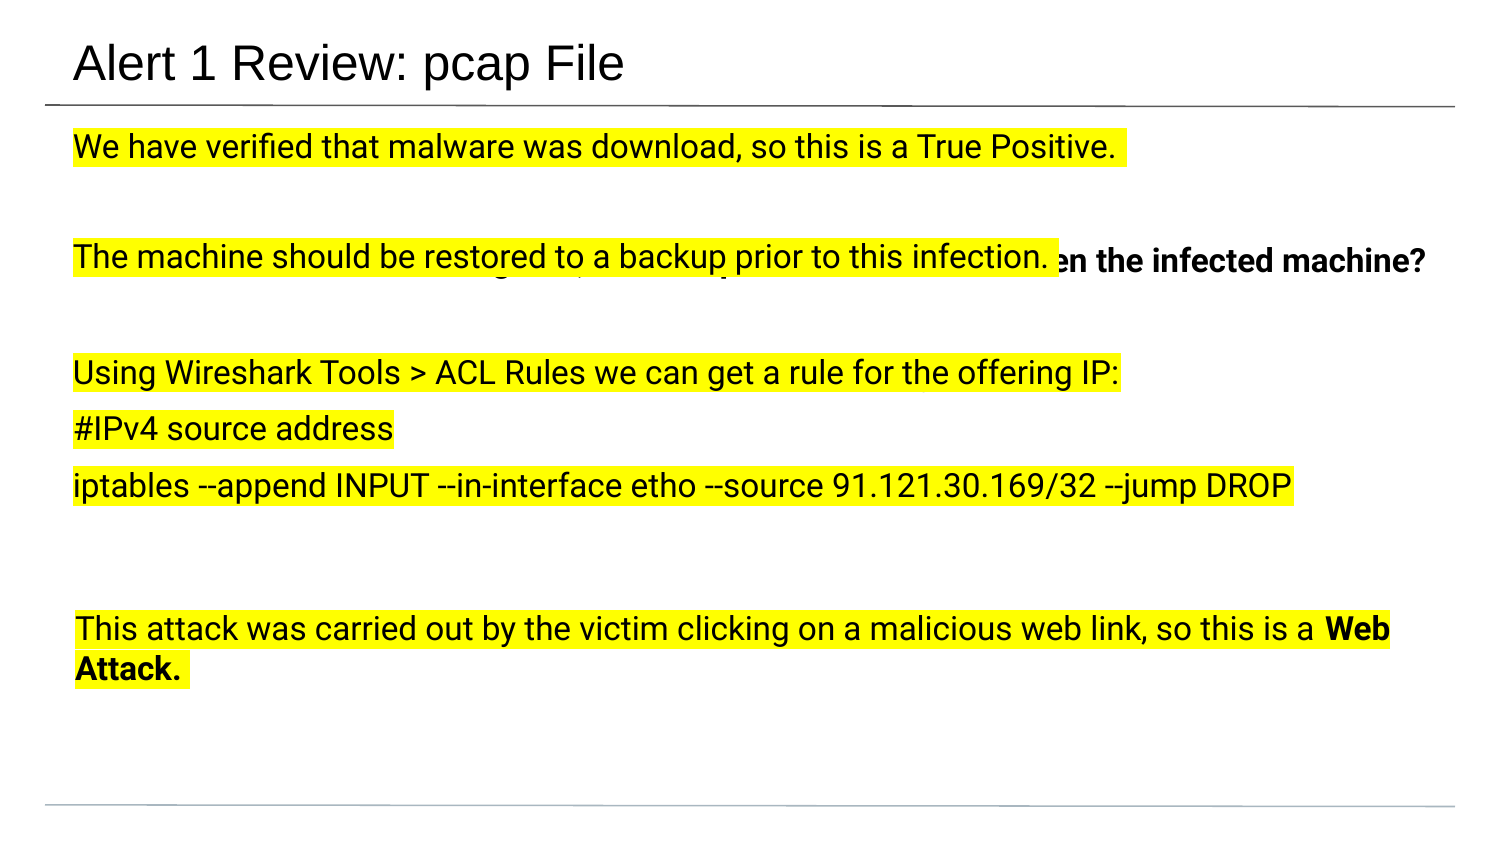

# Alert 1 Review: pcap File
Would you categorize this alert as a False Positive or a True Positive?
We have verified that malware was download, so this is a True Positive.
If this issue needs to be mitigated, what steps should be taken when the infected machine?
The machine should be restored to a backup prior to this infection.
What steps should be taken in regards to network security?
Using Wireshark Tools > ACL Rules we can get a rule for the offering IP:
#IPv4 source address
iptables --append INPUT --in-interface etho --source 91.121.30.169/32 --jump DROP
Would you categorize this issue as a Web, Email or Network attack?
This attack was carried out by the victim clicking on a malicious web link, so this is a Web Attack.